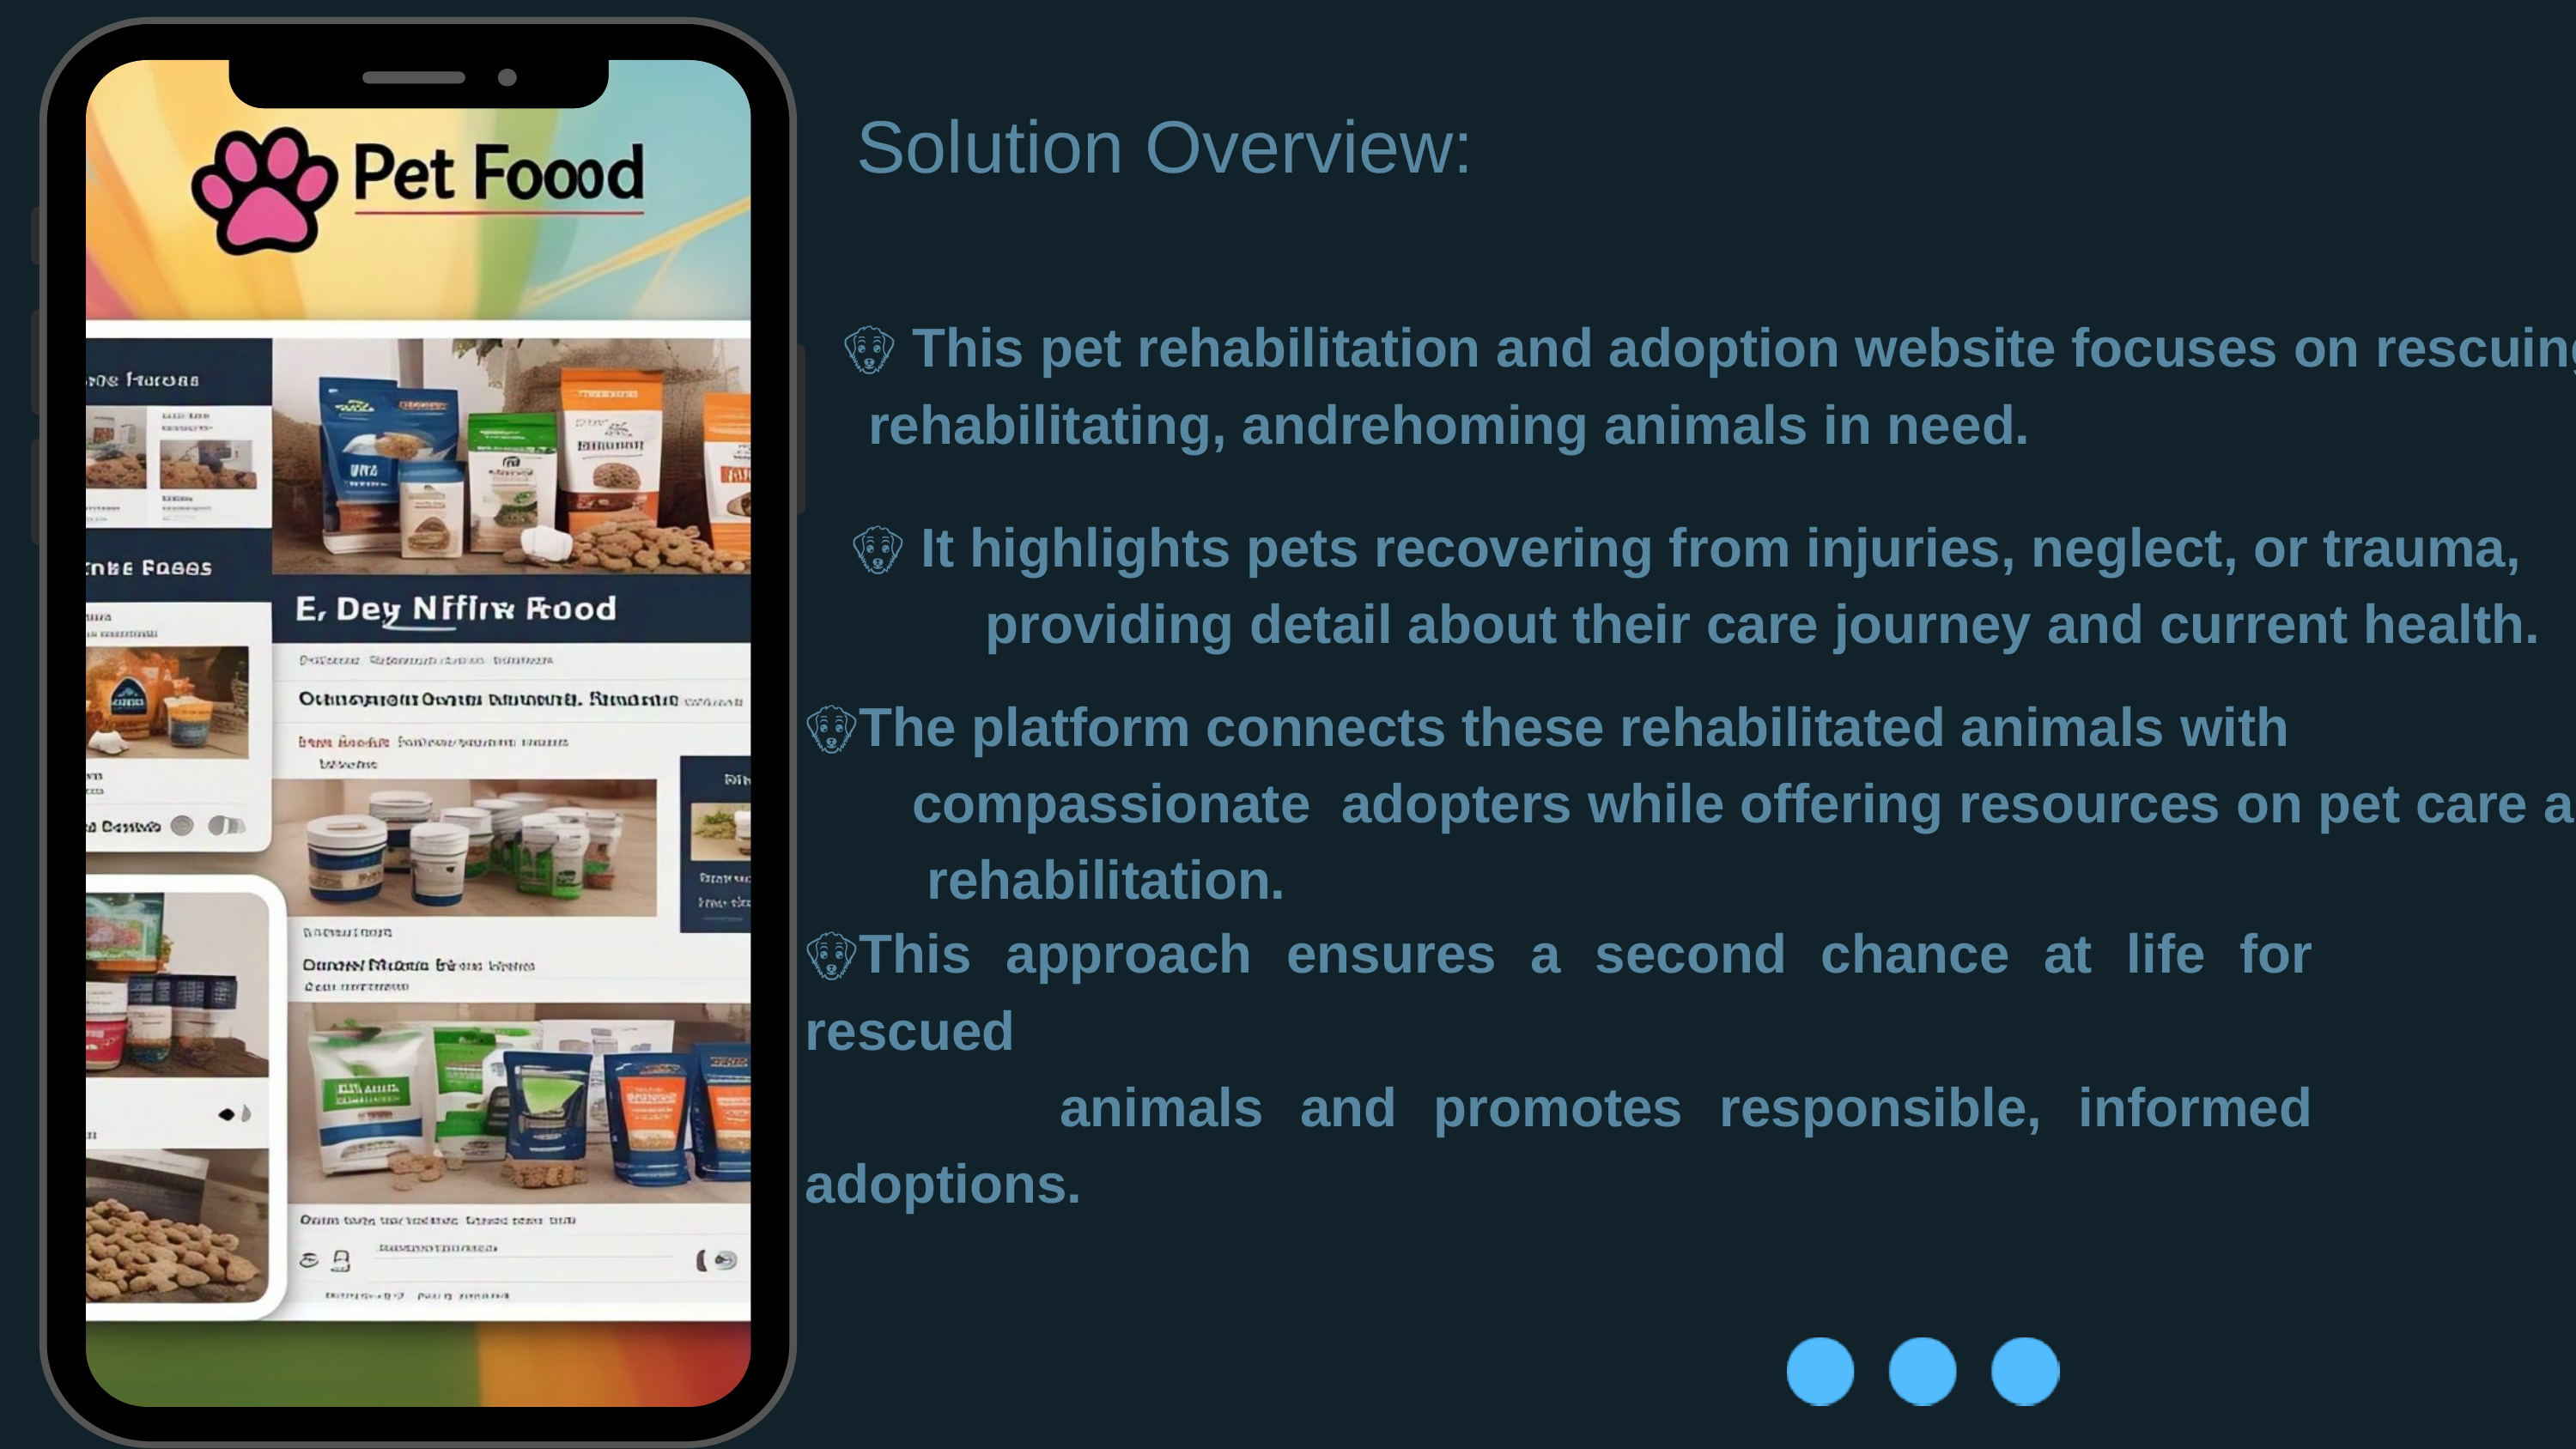

Solution Overview:

                                           🐶 This pet rehabilitation and adoption website focuses on rescuing,
      rehabilitating, andrehoming animals in need.

                                                  🐶 It highlights pets recovering from injuries, neglect, or trauma,
                                                          providing detail about their care journey and current health.

🐶The platform connects these rehabilitated animals with
       compassionate  adopters while offering resources on pet care and
        rehabilitation.

🐶This approach ensures a second chance at life for rescued
       animals and promotes responsible, informed adoptions.